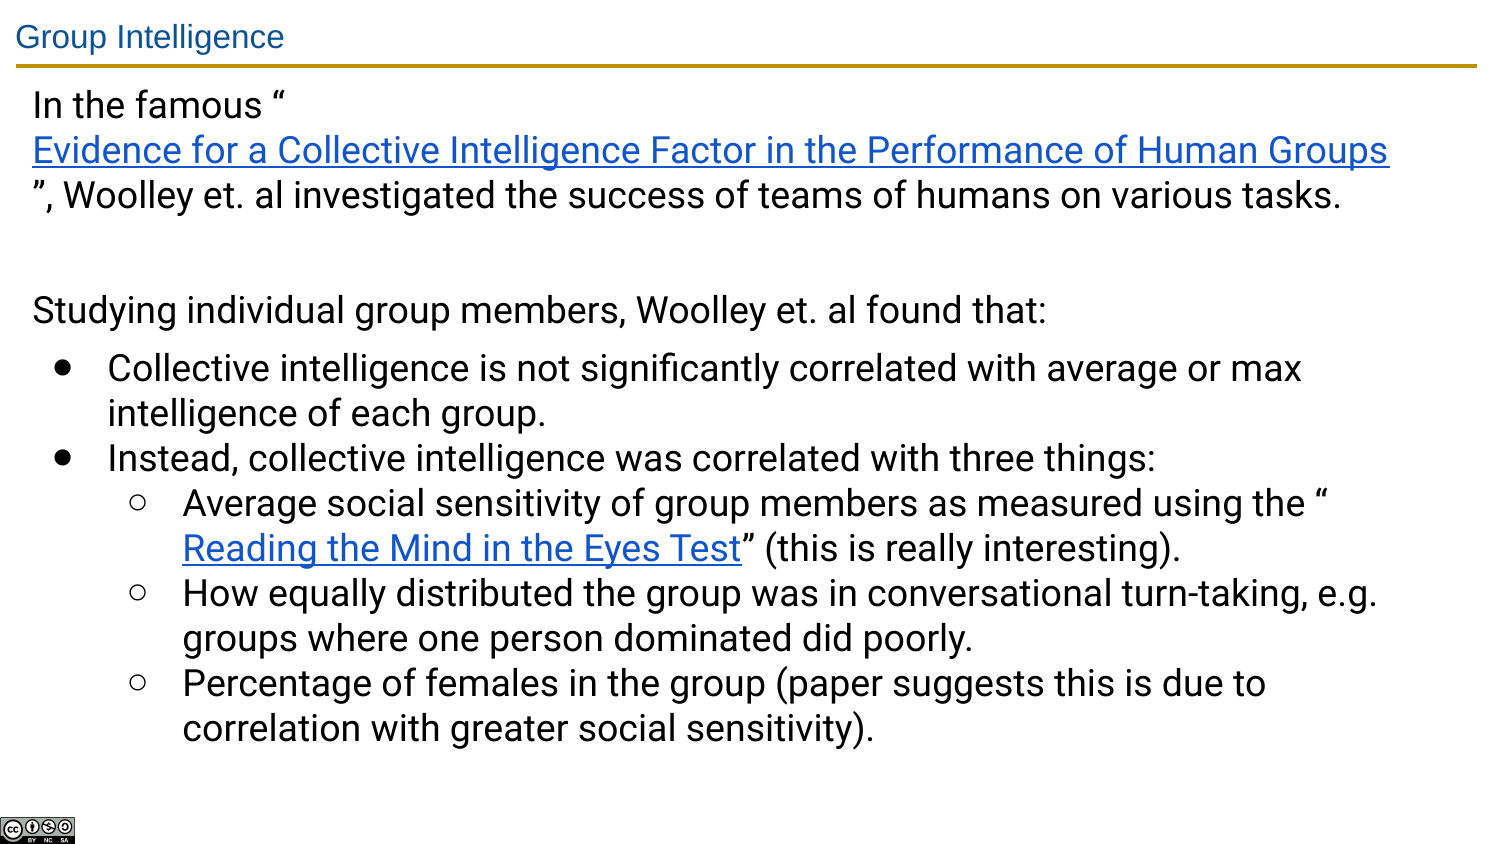

# Group Intelligence
In the famous “Evidence for a Collective Intelligence Factor in the Performance of Human Groups”, Woolley et. al investigated the success of teams of humans on various tasks.

Studying individual group members, Woolley et. al found that:
Collective intelligence is not significantly correlated with average or max intelligence of each group.
Instead, collective intelligence was correlated with three things:
Average social sensitivity of group members as measured using the “Reading the Mind in the Eyes Test” (this is really interesting).
How equally distributed the group was in conversational turn-taking, e.g. groups where one person dominated did poorly.
Percentage of females in the group (paper suggests this is due to correlation with greater social sensitivity).